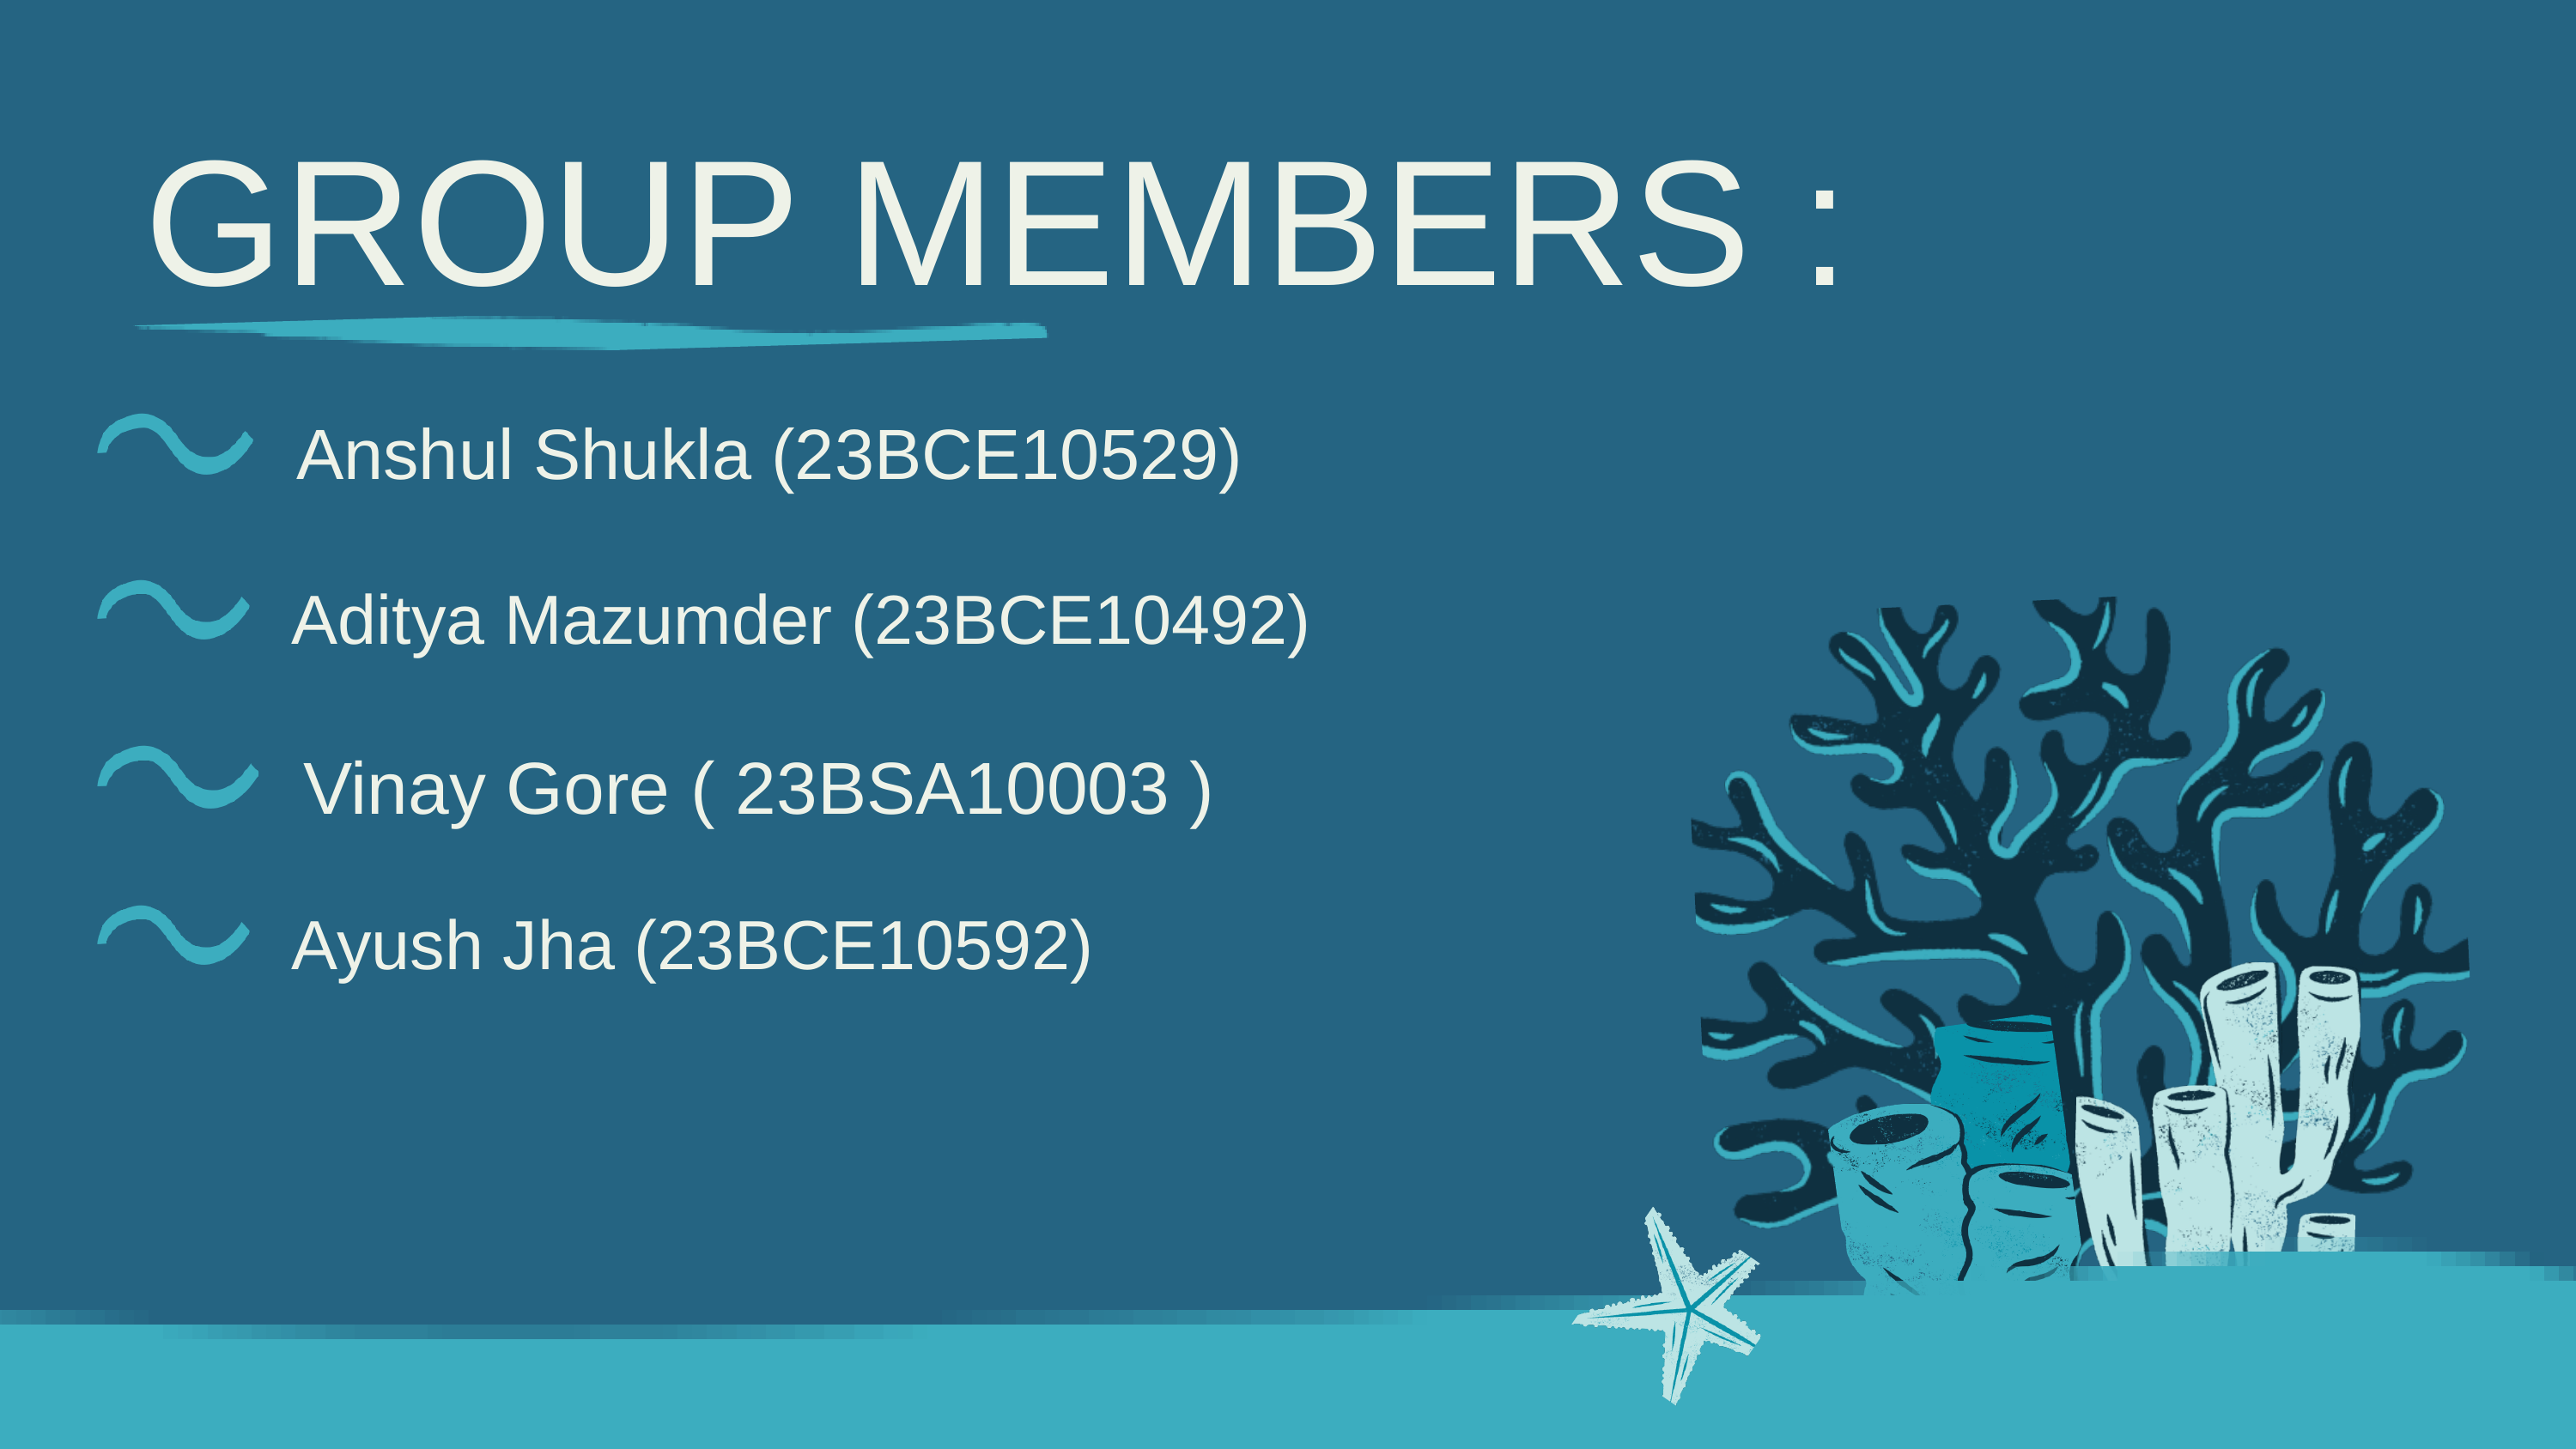

GROUP MEMBERS :

Anshul Shukla (23BCE10529)

Aditya Mazumder (23BCE10492)

Vinay Gore ( 23BSA10003 )

Ayush Jha (23BCE10592)